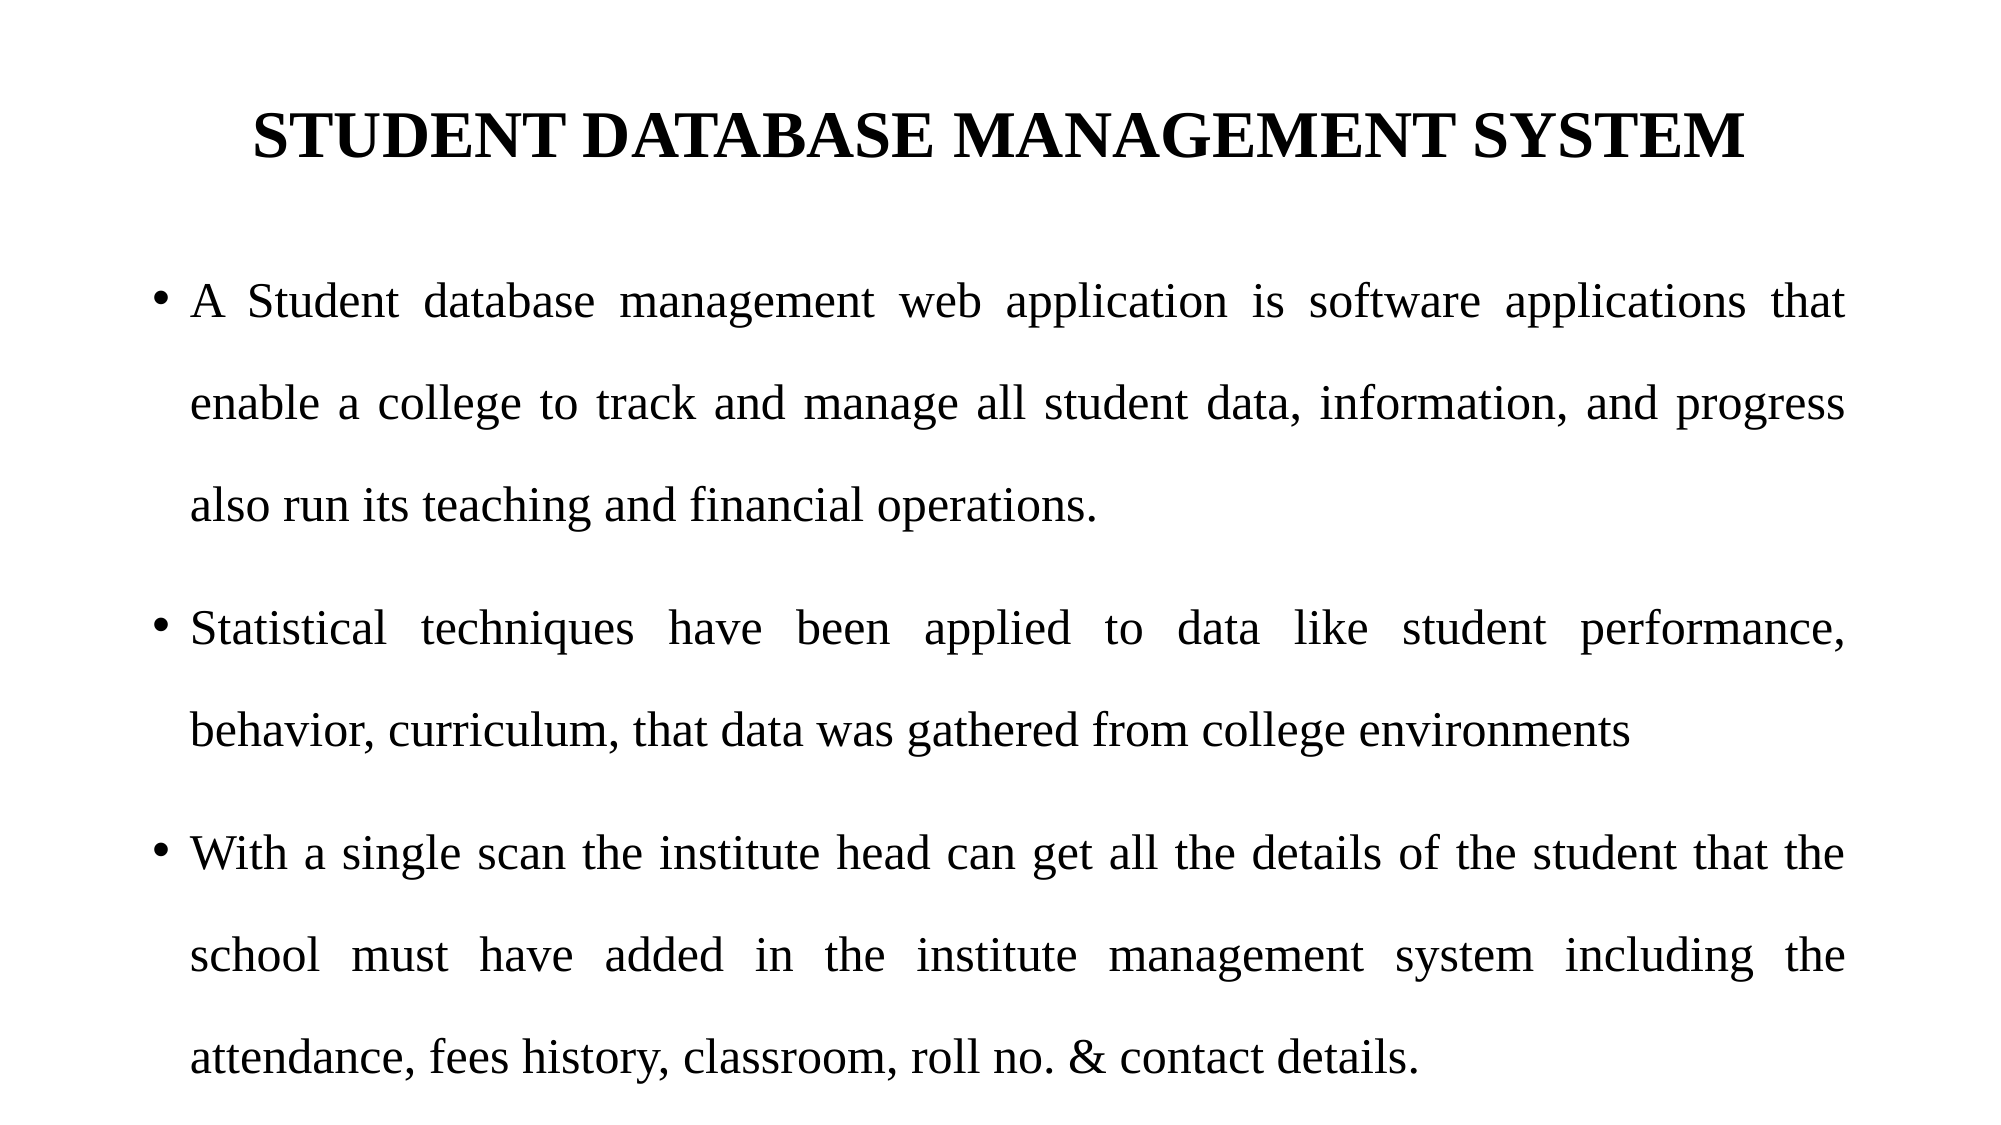

# STUDENT DATABASE MANAGEMENT SYSTEM
A Student database management web application is software applications that enable a college to track and manage all student data, information, and progress also run its teaching and financial operations.
Statistical techniques have been applied to data like student performance, behavior, curriculum, that data was gathered from college environments
With a single scan the institute head can get all the details of the student that the school must have added in the institute management system including the attendance, fees history, classroom, roll no. & contact details.